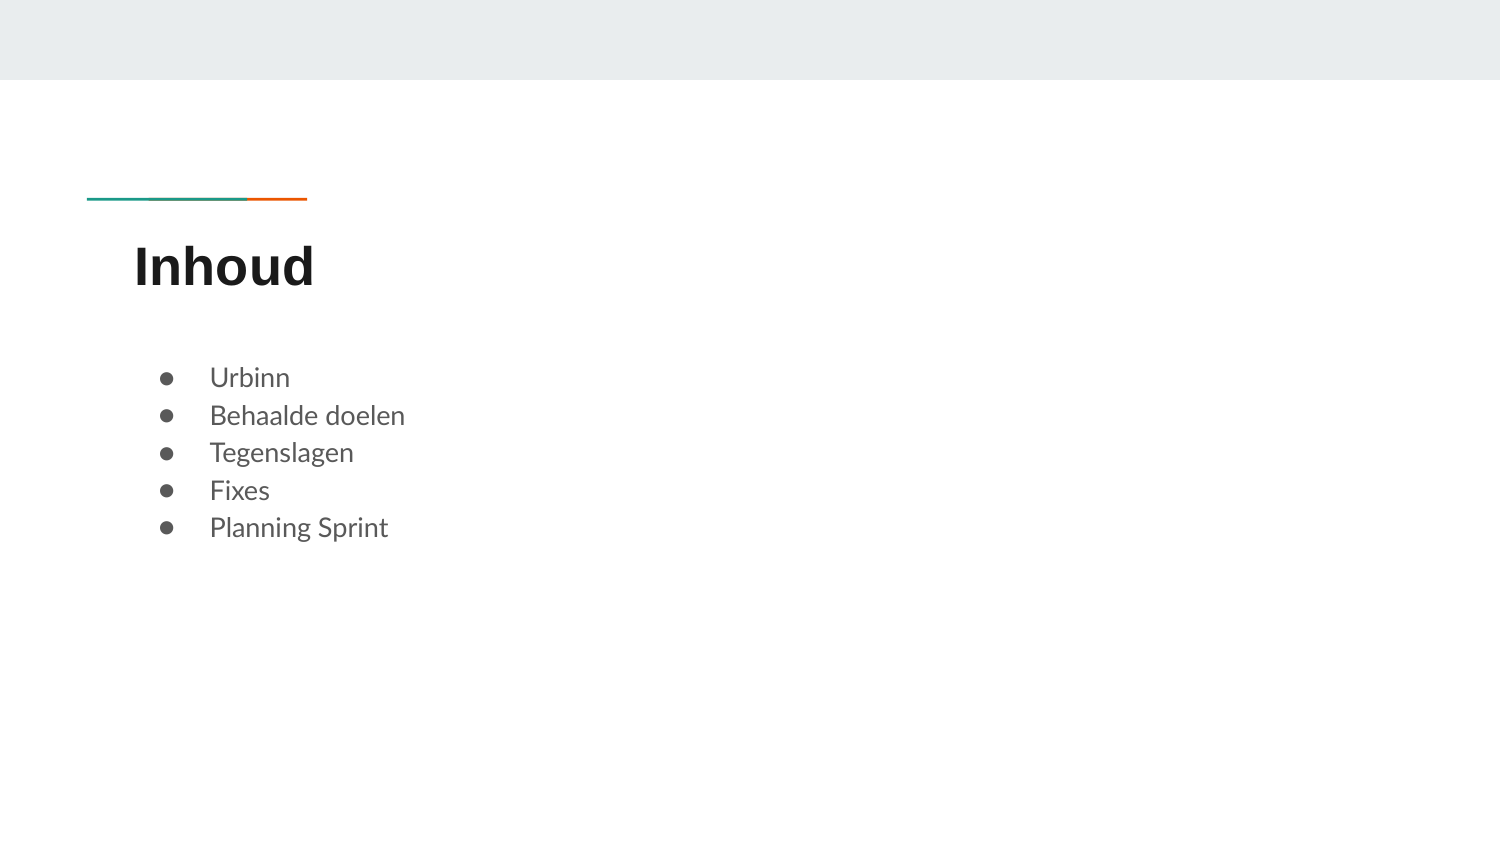

# Inhoud
Urbinn
Behaalde doelen
Tegenslagen
Fixes
Planning Sprint